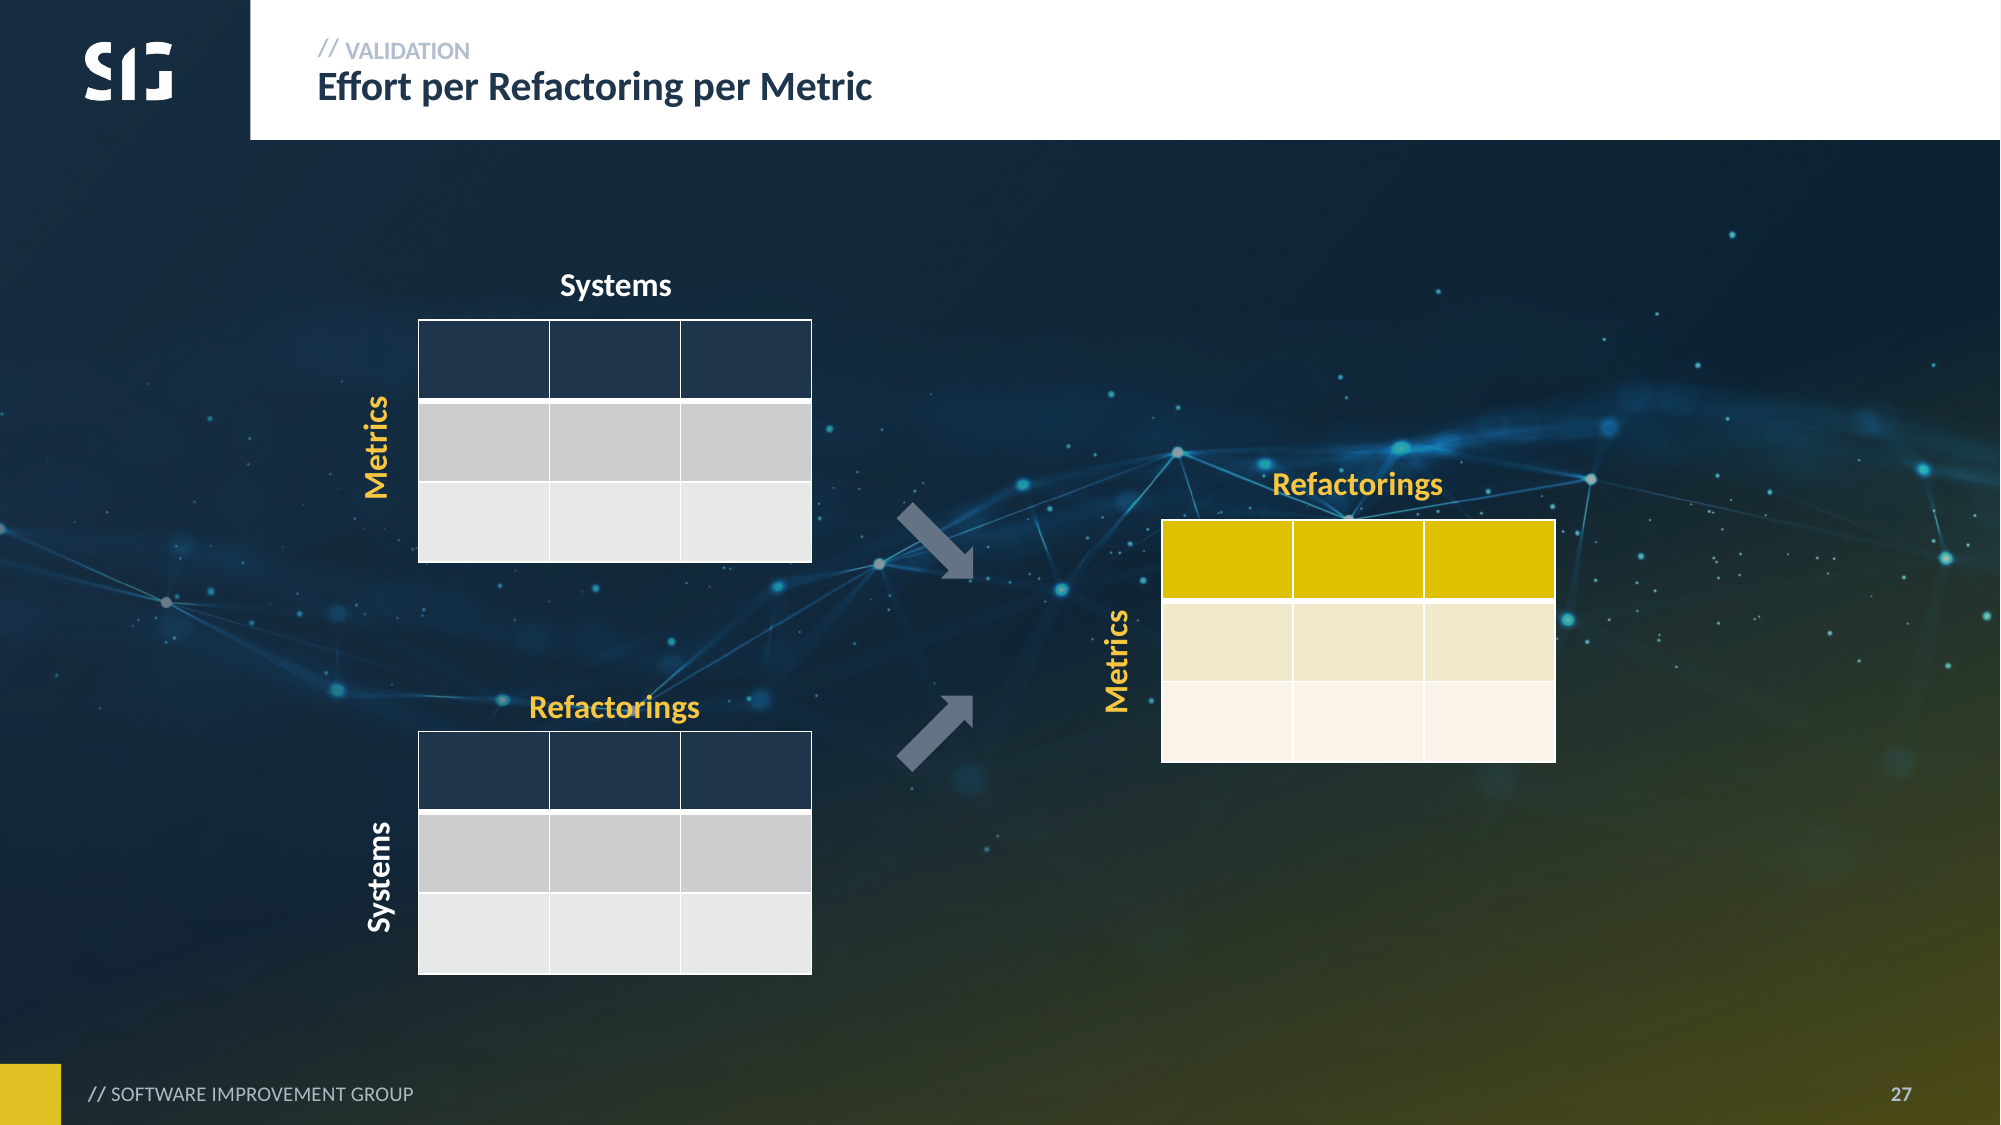

Validation
# Effort per Refactoring per Metric
Systems
|  |  |  |
| --- | --- | --- |
|  |  |  |
|  |  |  |
Metrics
Refactorings
|  |  |  |
| --- | --- | --- |
|  |  |  |
|  |  |  |

Metrics
Refactorings

|  |  |  |
| --- | --- | --- |
|  |  |  |
|  |  |  |
Systems
27